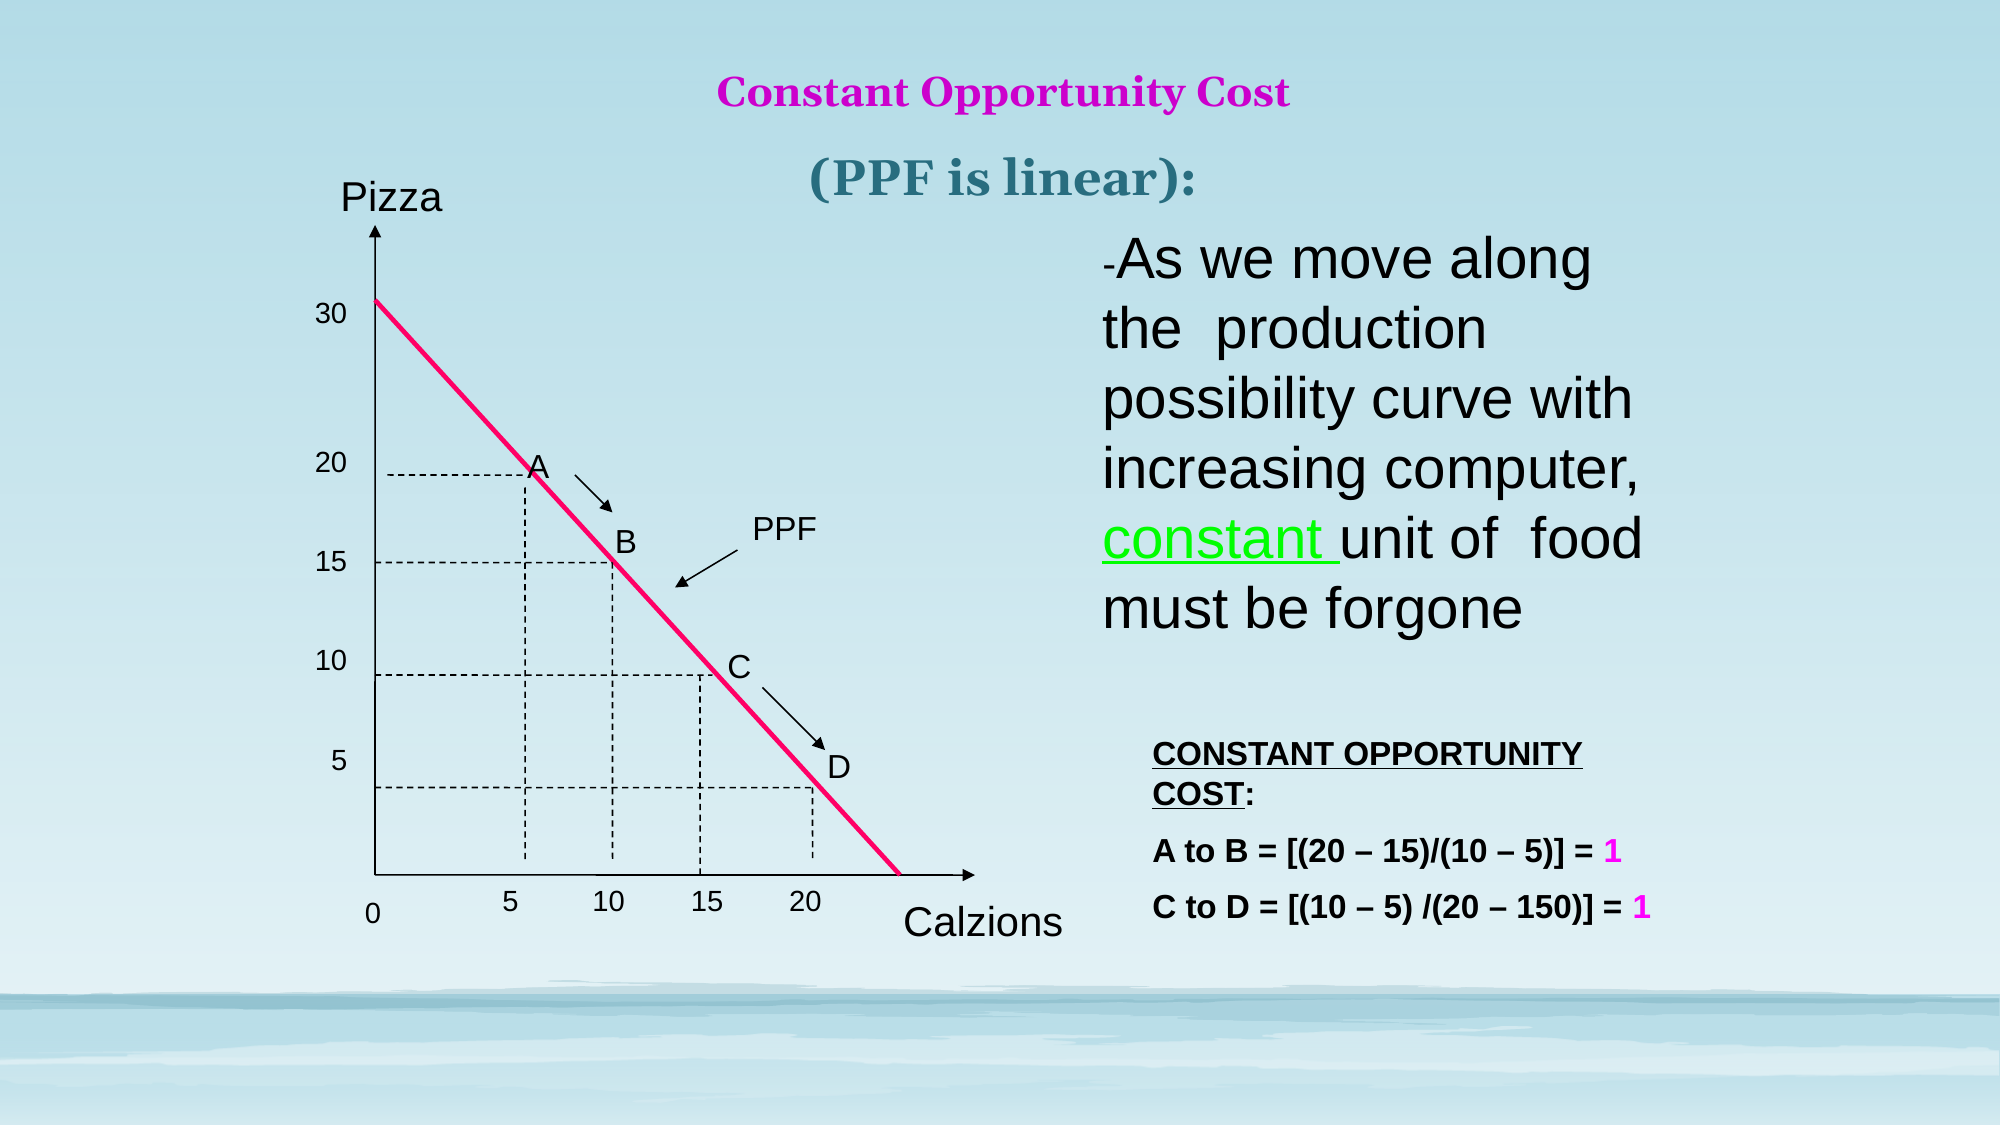

Constant Opportunity Cost
(PPF is linear):

Pizza

-As we move along the  production possibility curve with increasing computer, constant unit of  food must be forgone

30

20

15

10

  5

A

PPF
B

C

CONSTANT OPPORTUNITY COST:
A to B = [(20 – 15)/(10 – 5)] = 1
C to D = [(10 – 5) /(20 – 150)] = 1
D

5         10        15        20
0
Calzions